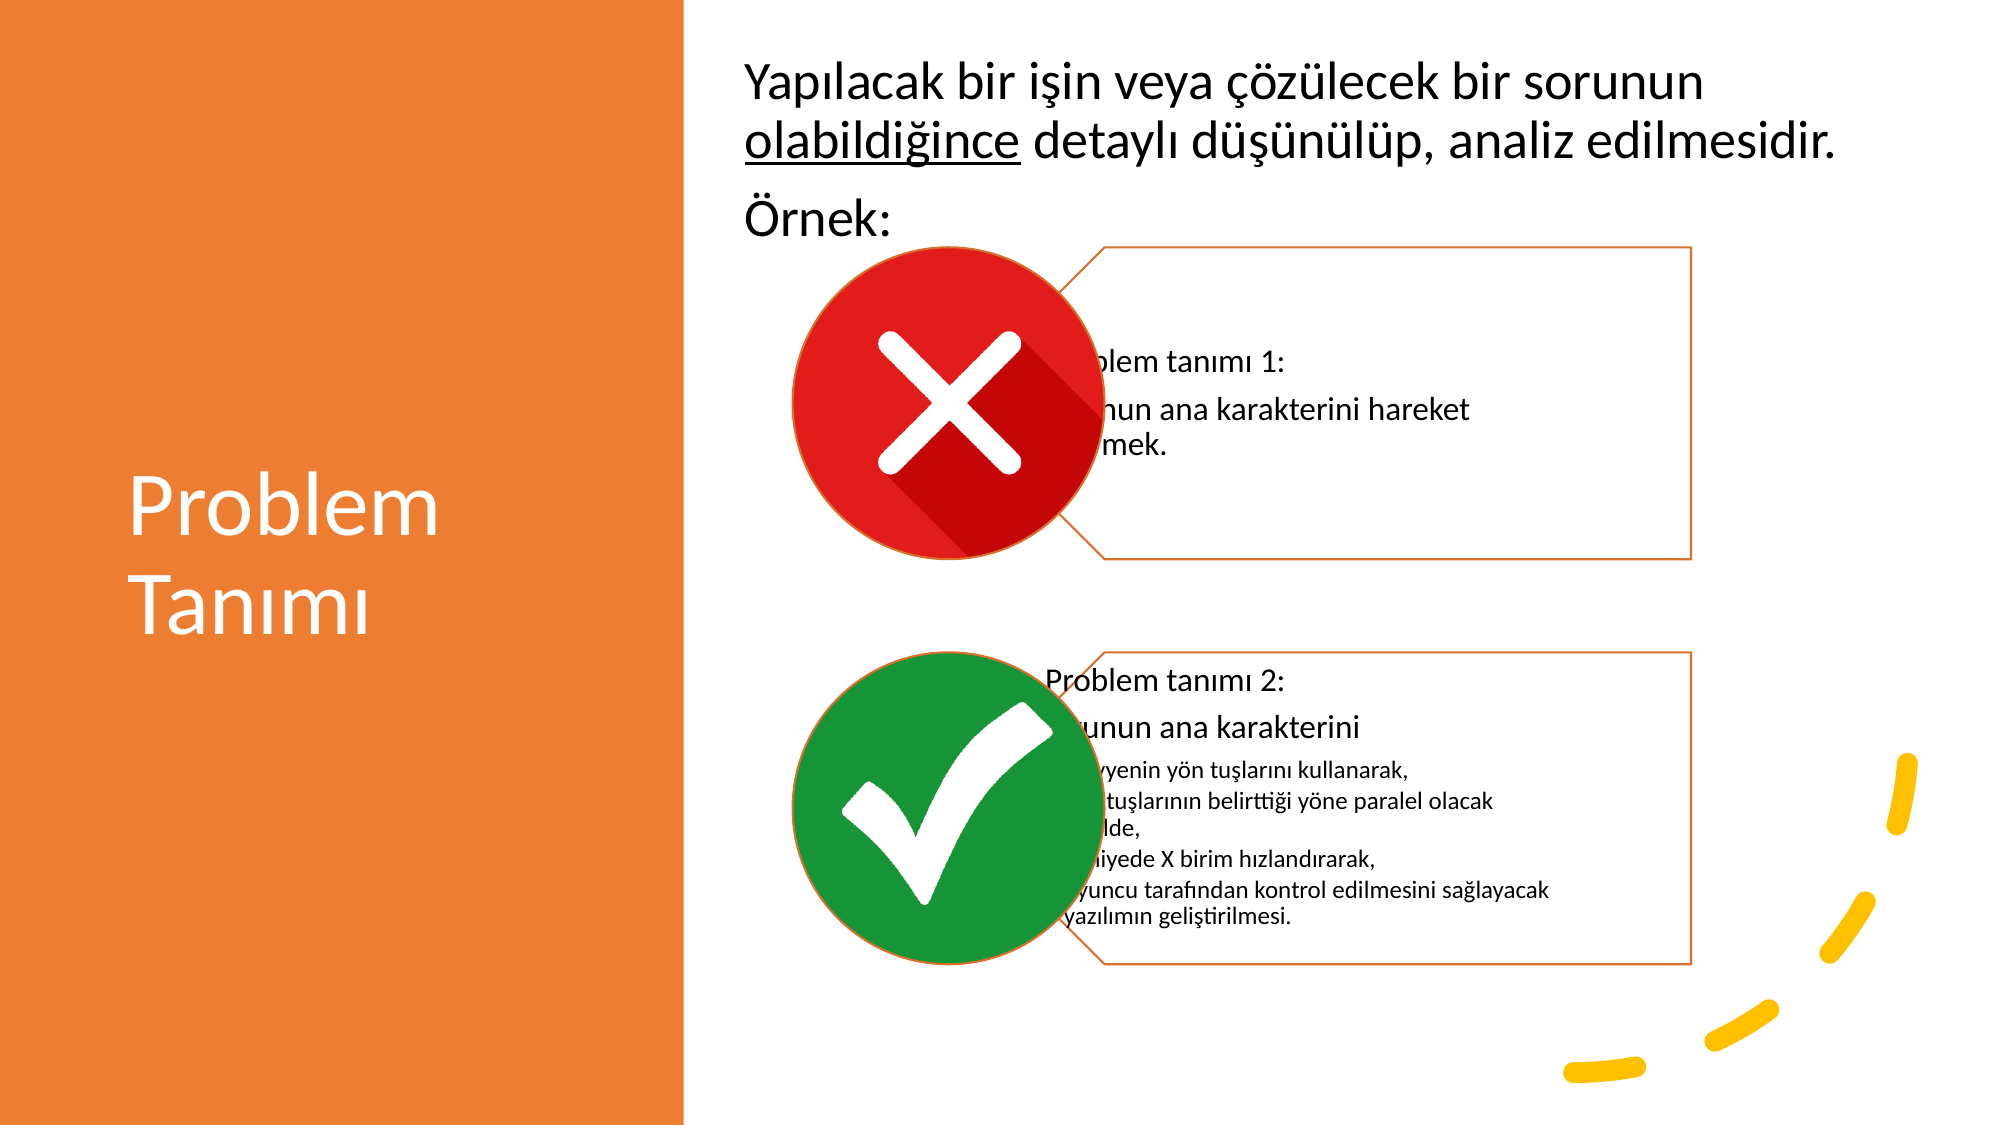

Yapılacak bir işin veya çözülecek bir sorunun olabildiğince detaylı düşünülüp, analiz edilmesidir.
Örnek:
# Problem Tanımı
Problem tanımı 1:
Oyunun ana karakterini hareket ettirmek.
Problem tanımı 2:
Oyunun ana karakterini
Klavyenin yön tuşlarını kullanarak,
Yön tuşlarının belirttiği yöne paralel olacak şekilde,
Saniyede X birim hızlandırarak,
oyuncu tarafından kontrol edilmesini sağlayacak yazılımın geliştirilmesi.